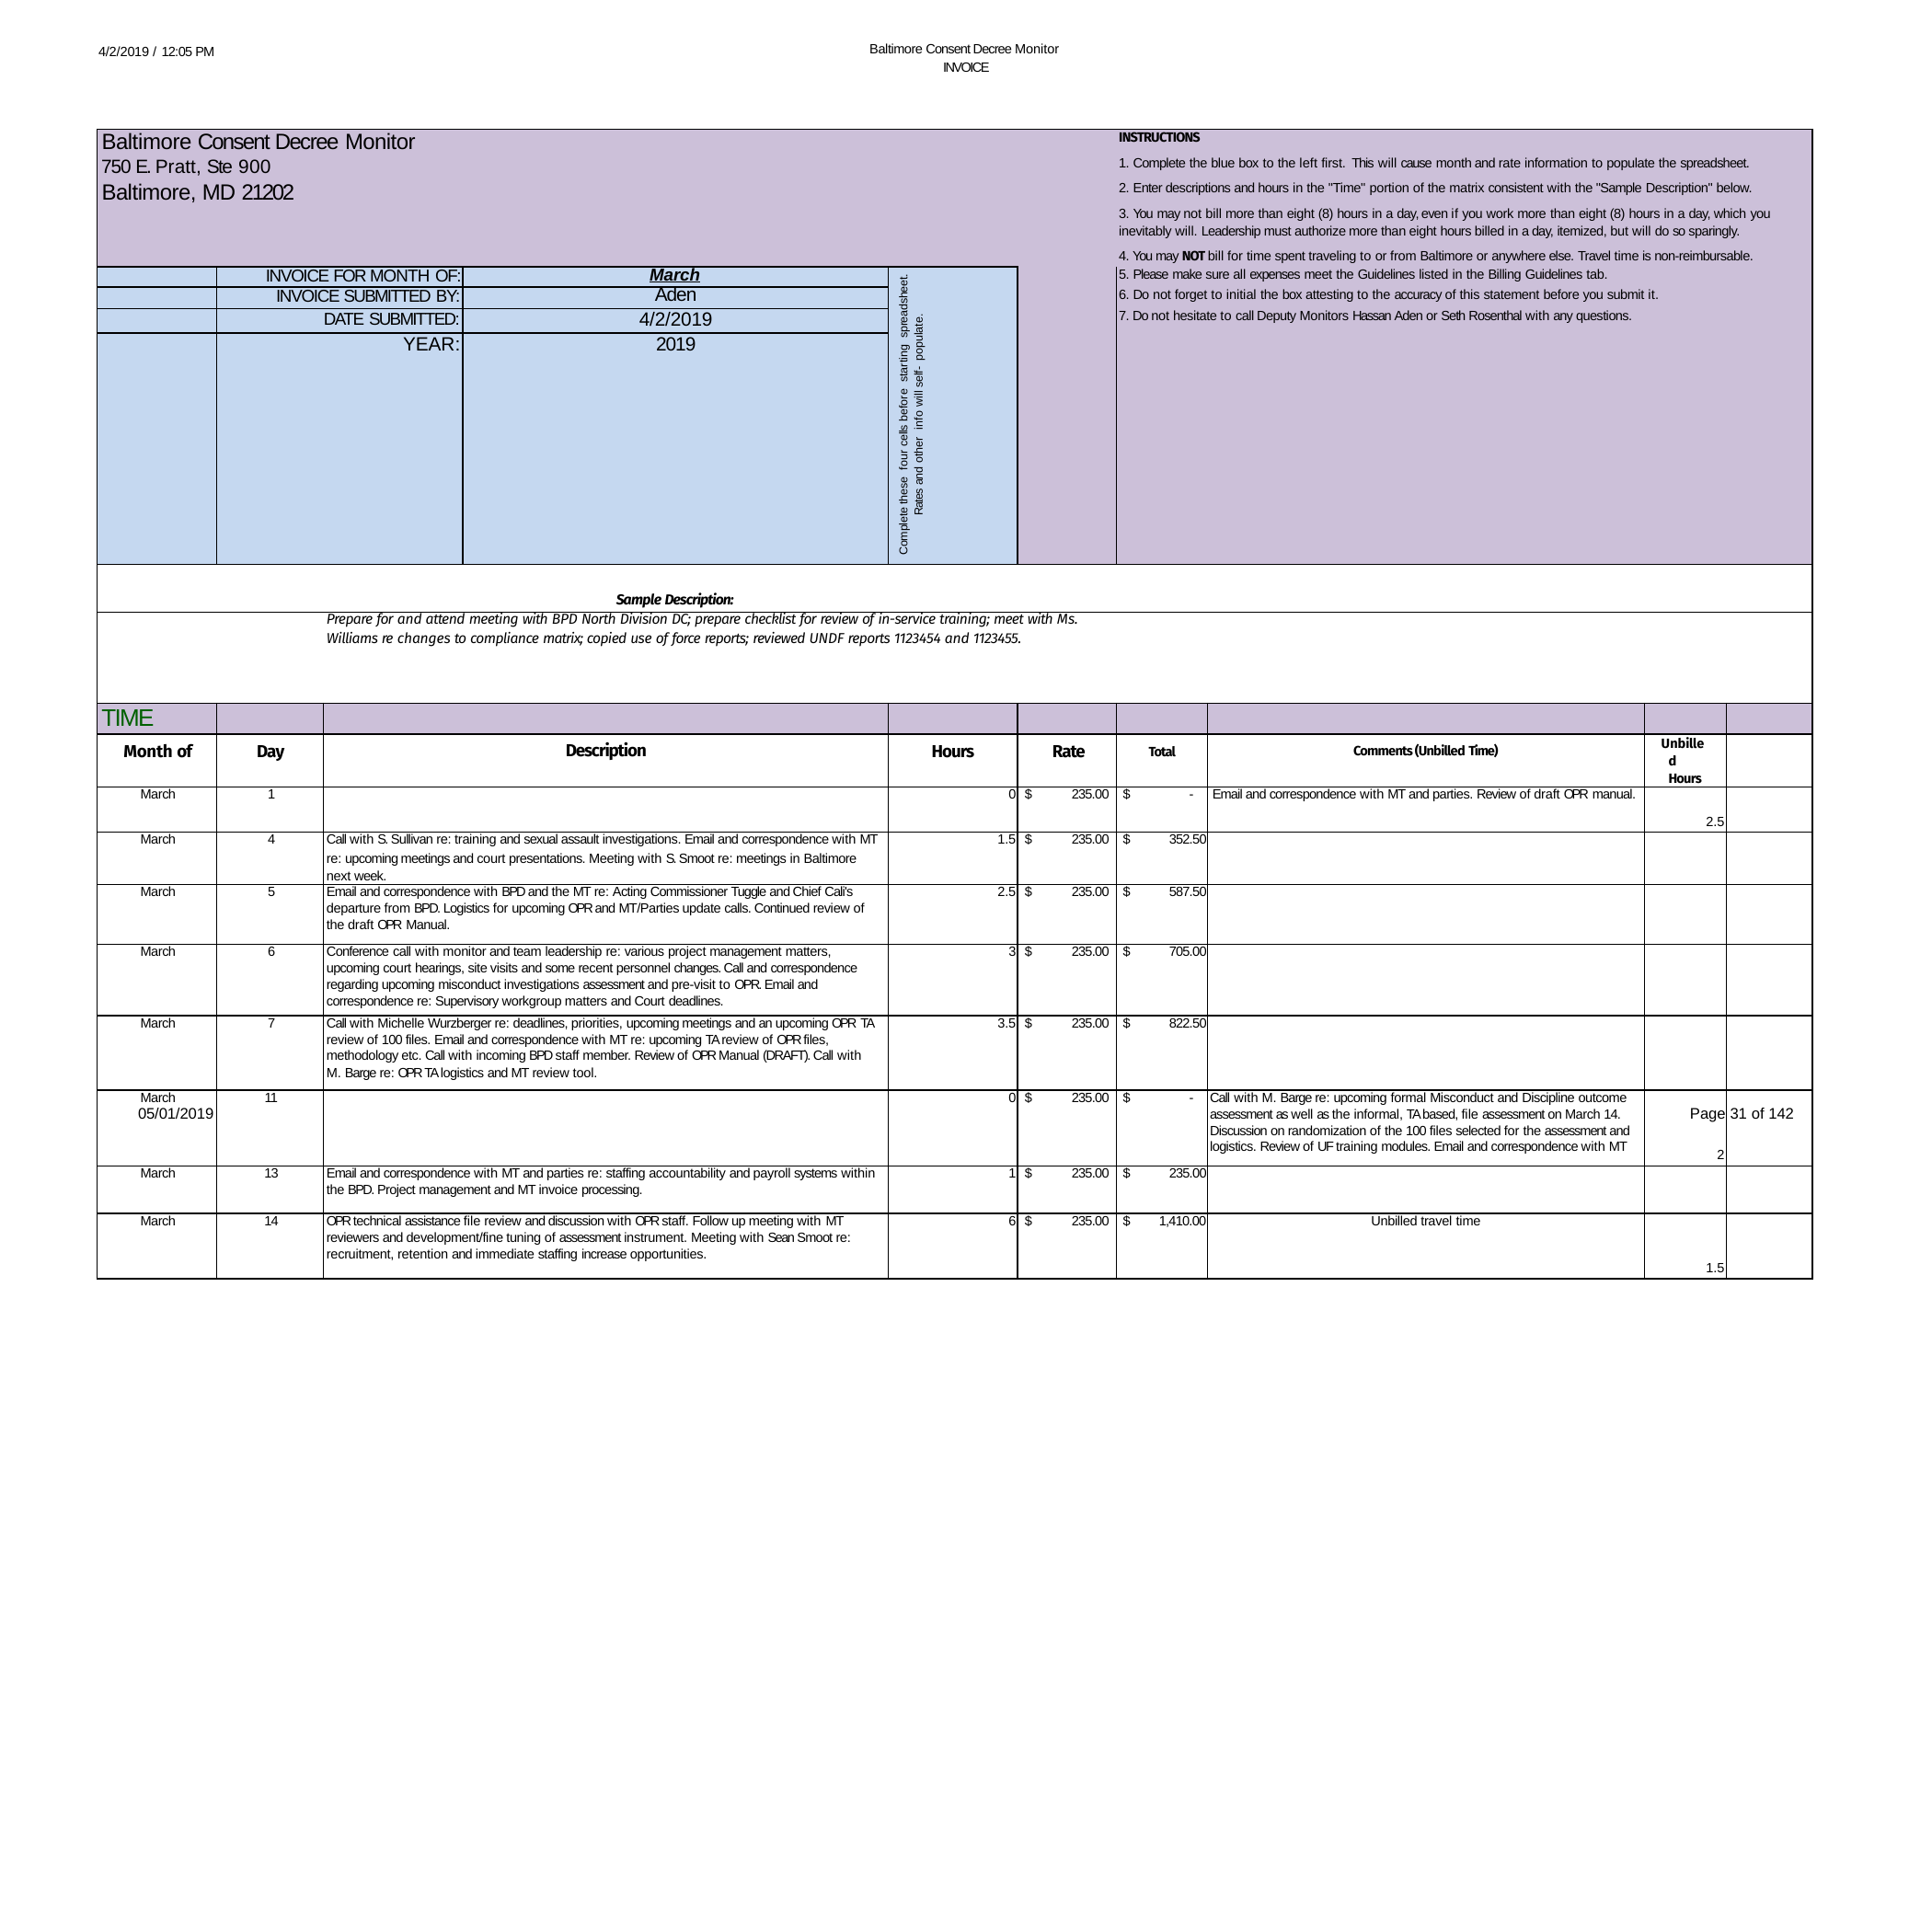

Baltimore Consent Decree Monitor  INVOICE
4/2/2019 / 12:05 PM
| Baltimore Consent Decree Monitor |  |  |  |  |  | INSTRUCTIONS |  |  |  |
| --- | --- | --- | --- | --- | --- | --- | --- | --- | --- |
| 750 E. Pratt, Ste 900 |  |  |  |  |  | 1. Complete the blue box to the left first. This will cause month and rate information to populate the spreadsheet. |  |  |  |
| Baltimore, MD 21202 |  |  |  |  |  | 2. Enter descriptions and hours in the "Time" portion of the matrix consistent with the "Sample Description" below. |  |  |  |
|  |  |  |  |  |  | 3. You may not bill more than eight (8) hours in a day, even if you work more than eight (8) hours in a day, which you inevitably will. Leadership must authorize more than eight hours billed in a day, itemized, but will do so sparingly. |  |  |  |
|  |  |  |  |  |  | 4. You may NOT bill for time spent traveling to or from Baltimore or anywhere else. Travel time is non-reimbursable. |  |  |  |
|  | INVOICE FOR MONTH OF: |  | March | Complete these four cells before starting spreadsheet. Rates and other info will self- populate. |  | 5. Please make sure all expenses meet the Guidelines listed in the Billing Guidelines tab. |  |  |  |
|  | INVOICE SUBMITTED BY: |  | Aden |  |  | 6. Do not forget to initial the box attesting to the accuracy of this statement before you submit it. |  |  |  |
|  | DATE SUBMITTED: |  | 4/2/2019 |  |  | 7. Do not hesitate to call Deputy Monitors Hassan Aden or Seth Rosenthal with any questions. |  |  |  |
|  | YEAR: |  | 2019 |  |  |  |  |  |  |
|  |  |  | Sample Description: |  |  |  |  |  |  |
| Prepare for and attend meeting with BPD North Division DC; prepare checklist for review of in-service training; meet with Ms. Williams re changes to compliance matrix; copied use of force reports; reviewed UNDF reports 1123454 and 1123455. |  |  |  |  |  |  |  |  |  |
| TIME |  |  |  |  |  |  |  |  |  |
| Month of | Day | Description |  | Hours | Rate | Total | Comments (Unbilled Time) | Unbilled Hours |  |
| March | 1 |  |  | 0 | $ 235.00 | $ - | Email and correspondence with MT and parties. Review of draft OPR manual. | 2.5 |  |
| March | 4 | Call with S. Sullivan re: training and sexual assault investigations. Email and correspondence with MT re: upcoming meetings and court presentations. Meeting with S. Smoot re: meetings in Baltimore next week. |  | 1.5 | $ 235.00 | $ 352.50 |  |  |  |
| March | 5 | Email and correspondence with BPD and the MT re: Acting Commissioner Tuggle and Chief Cali's departure from BPD. Logistics for upcoming OPR and MT/Parties update calls. Continued review of the draft OPR Manual. |  | 2.5 | $ 235.00 | $ 587.50 |  |  |  |
| March | 6 | Conference call with monitor and team leadership re: various project management matters, upcoming court hearings, site visits and some recent personnel changes. Call and correspondence regarding upcoming misconduct investigations assessment and pre-visit to OPR. Email and correspondence re: Supervisory workgroup matters and Court deadlines. |  | 3 | $ 235.00 | $ 705.00 |  |  |  |
| March | 7 | Call with Michelle Wurzberger re: deadlines, priorities, upcoming meetings and an upcoming OPR TA review of 100 files. Email and correspondence with MT re: upcoming TA review of OPR files, methodology etc. Call with incoming BPD staff member. Review of OPR Manual (DRAFT). Call with M. Barge re: OPR TA logistics and MT review tool. |  | 3.5 | $ 235.00 | $ 822.50 |  |  |  |
| March | 11 |  |  | 0 | $ 235.00 | $ - | Call with M. Barge re: upcoming formal Misconduct and Discipline outcome assessment as well as the informal, TA based, file assessment on March 14. Discussion on randomization of the 100 files selected for the assessment and logistics. Review of UF training modules. Email and correspondence with MT | 2 |  |
| March | 13 | Email and correspondence with MT and parties re: staffing accountability and payroll systems within the BPD. Project management and MT invoice processing. |  | 1 | $ 235.00 | $ 235.00 |  |  |  |
| March | 14 | OPR technical assistance file review and discussion with OPR staff. Follow up meeting with MT reviewers and development/fine tuning of assessment instrument. Meeting with Sean Smoot re: recruitment, retention and immediate staffing increase opportunities. |  | 6 | $ 235.00 | $ 1,410.00 | Unbilled travel time | 1.5 |  |
05/01/2019
Page 31 of 142